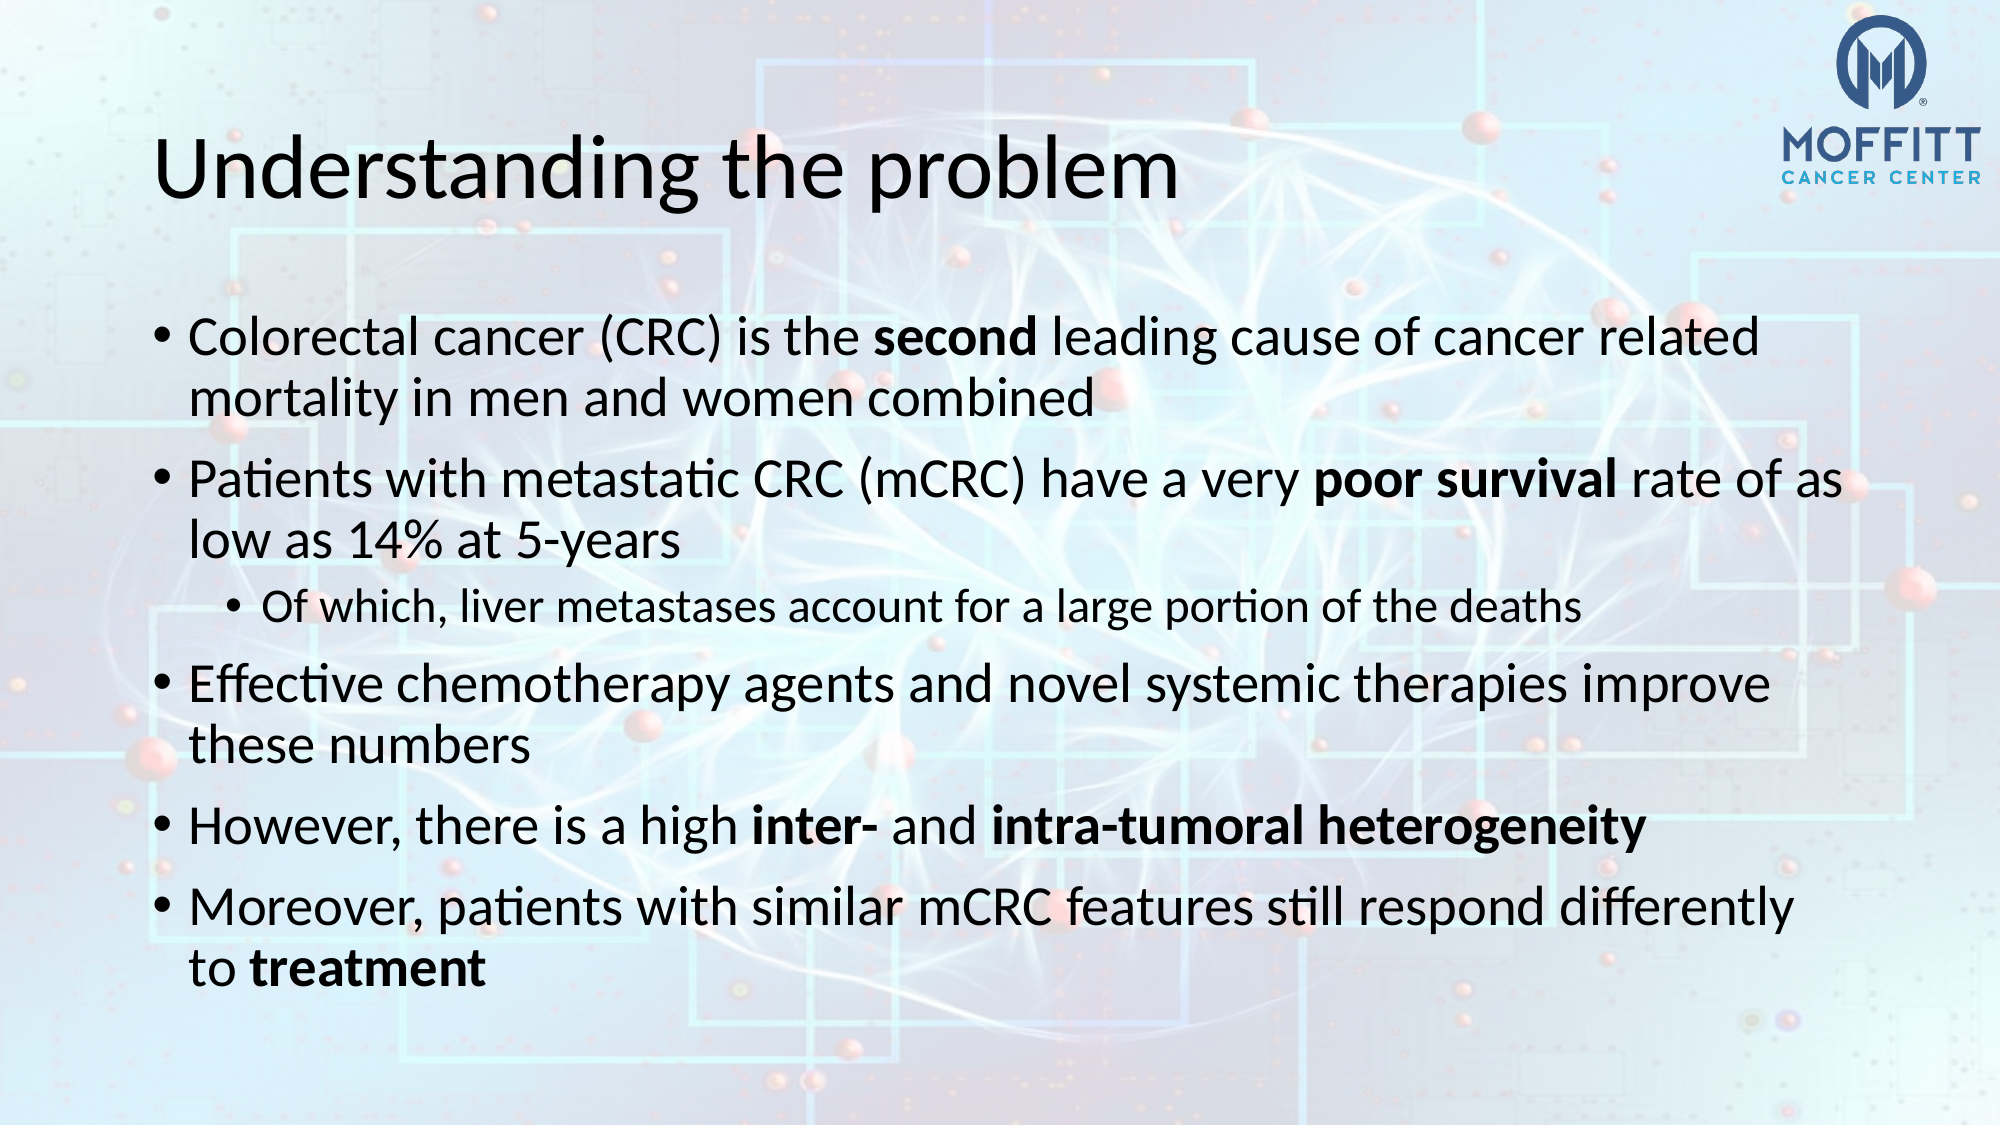

# Understanding the problem
Colorectal cancer (CRC) is the second leading cause of cancer related mortality in men and women combined
Patients with metastatic CRC (mCRC) have a very poor survival rate of as low as 14% at 5-years
Of which, liver metastases account for a large portion of the deaths
Effective chemotherapy agents and novel systemic therapies improve these numbers
However, there is a high inter- and intra-tumoral heterogeneity
Moreover, patients with similar mCRC features still respond differently to treatment